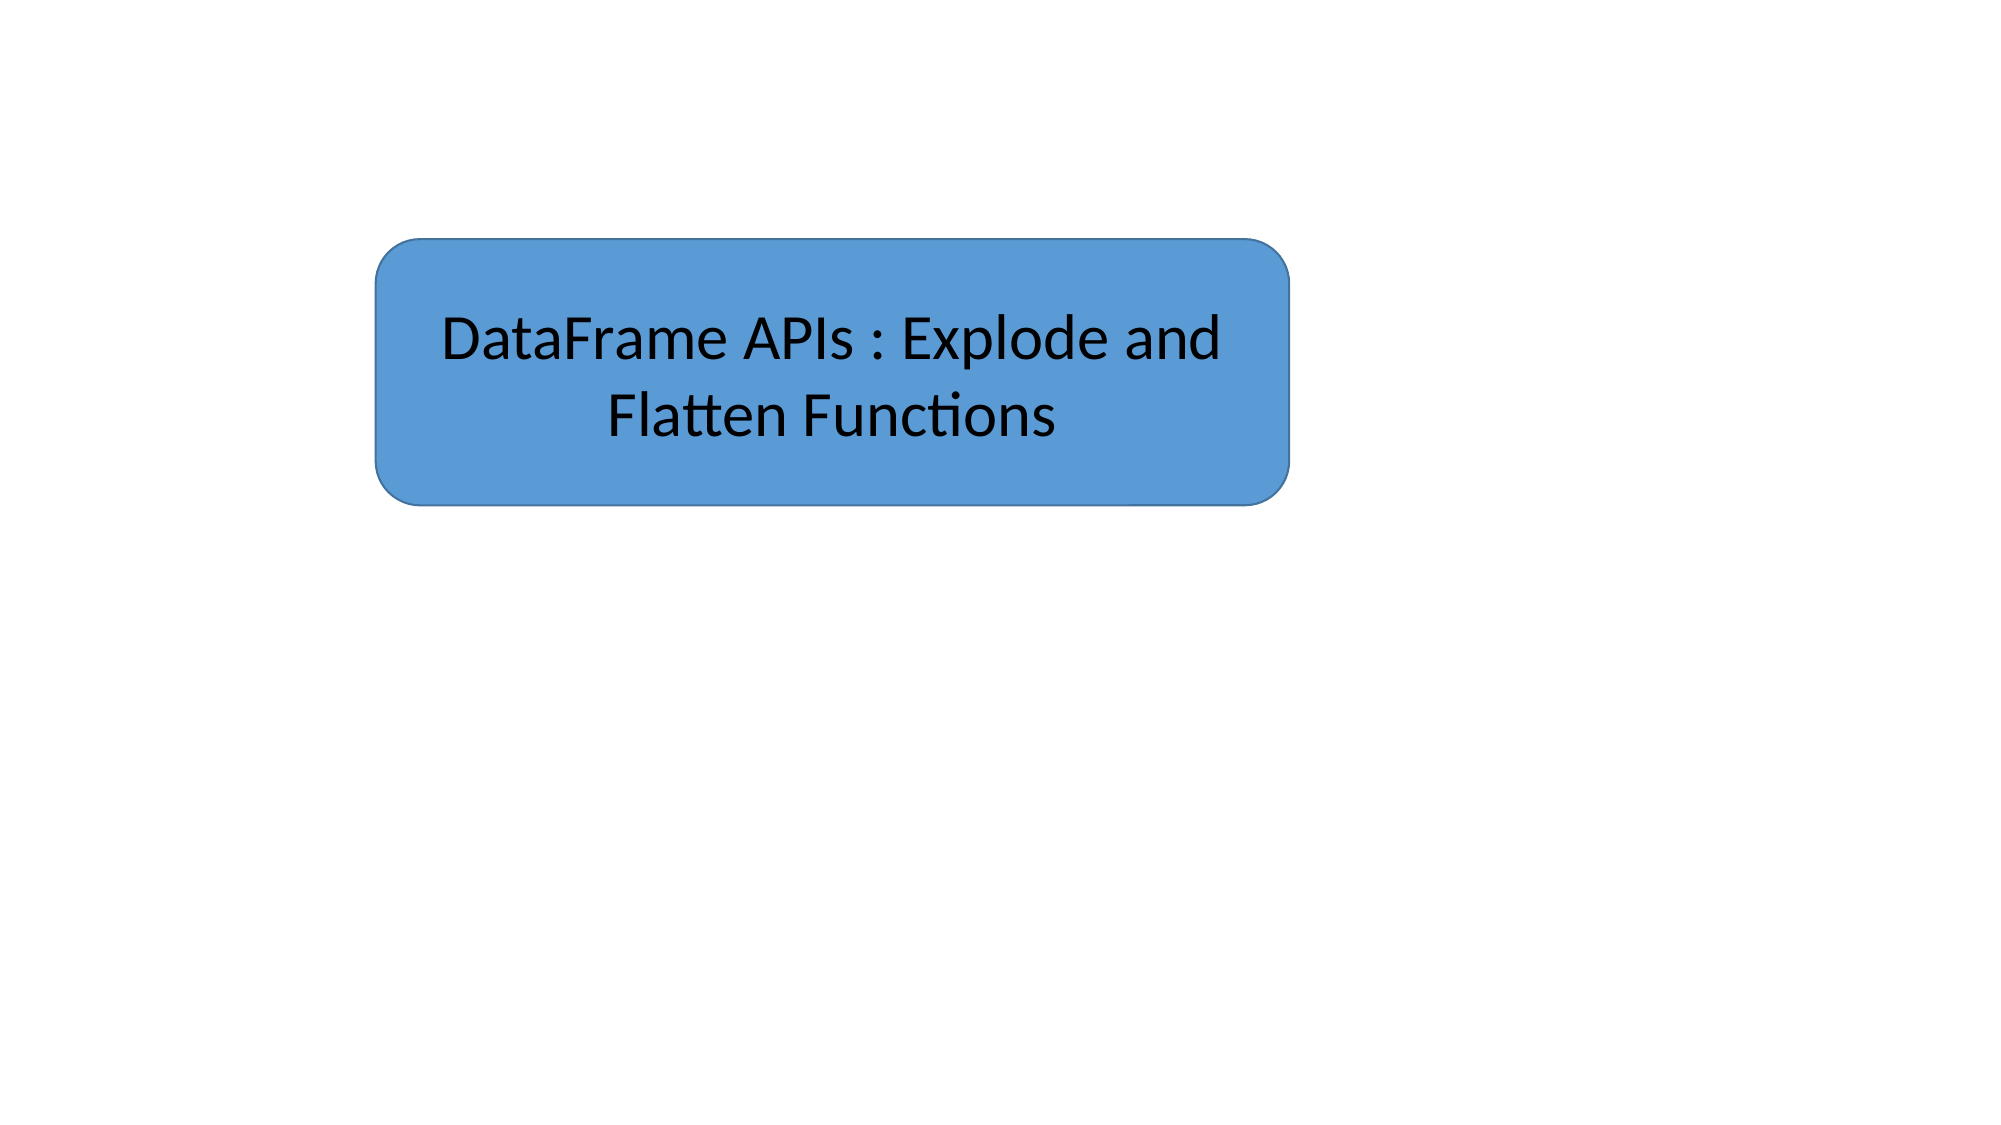

DataFrame APIs : Explode and Flatten Functions